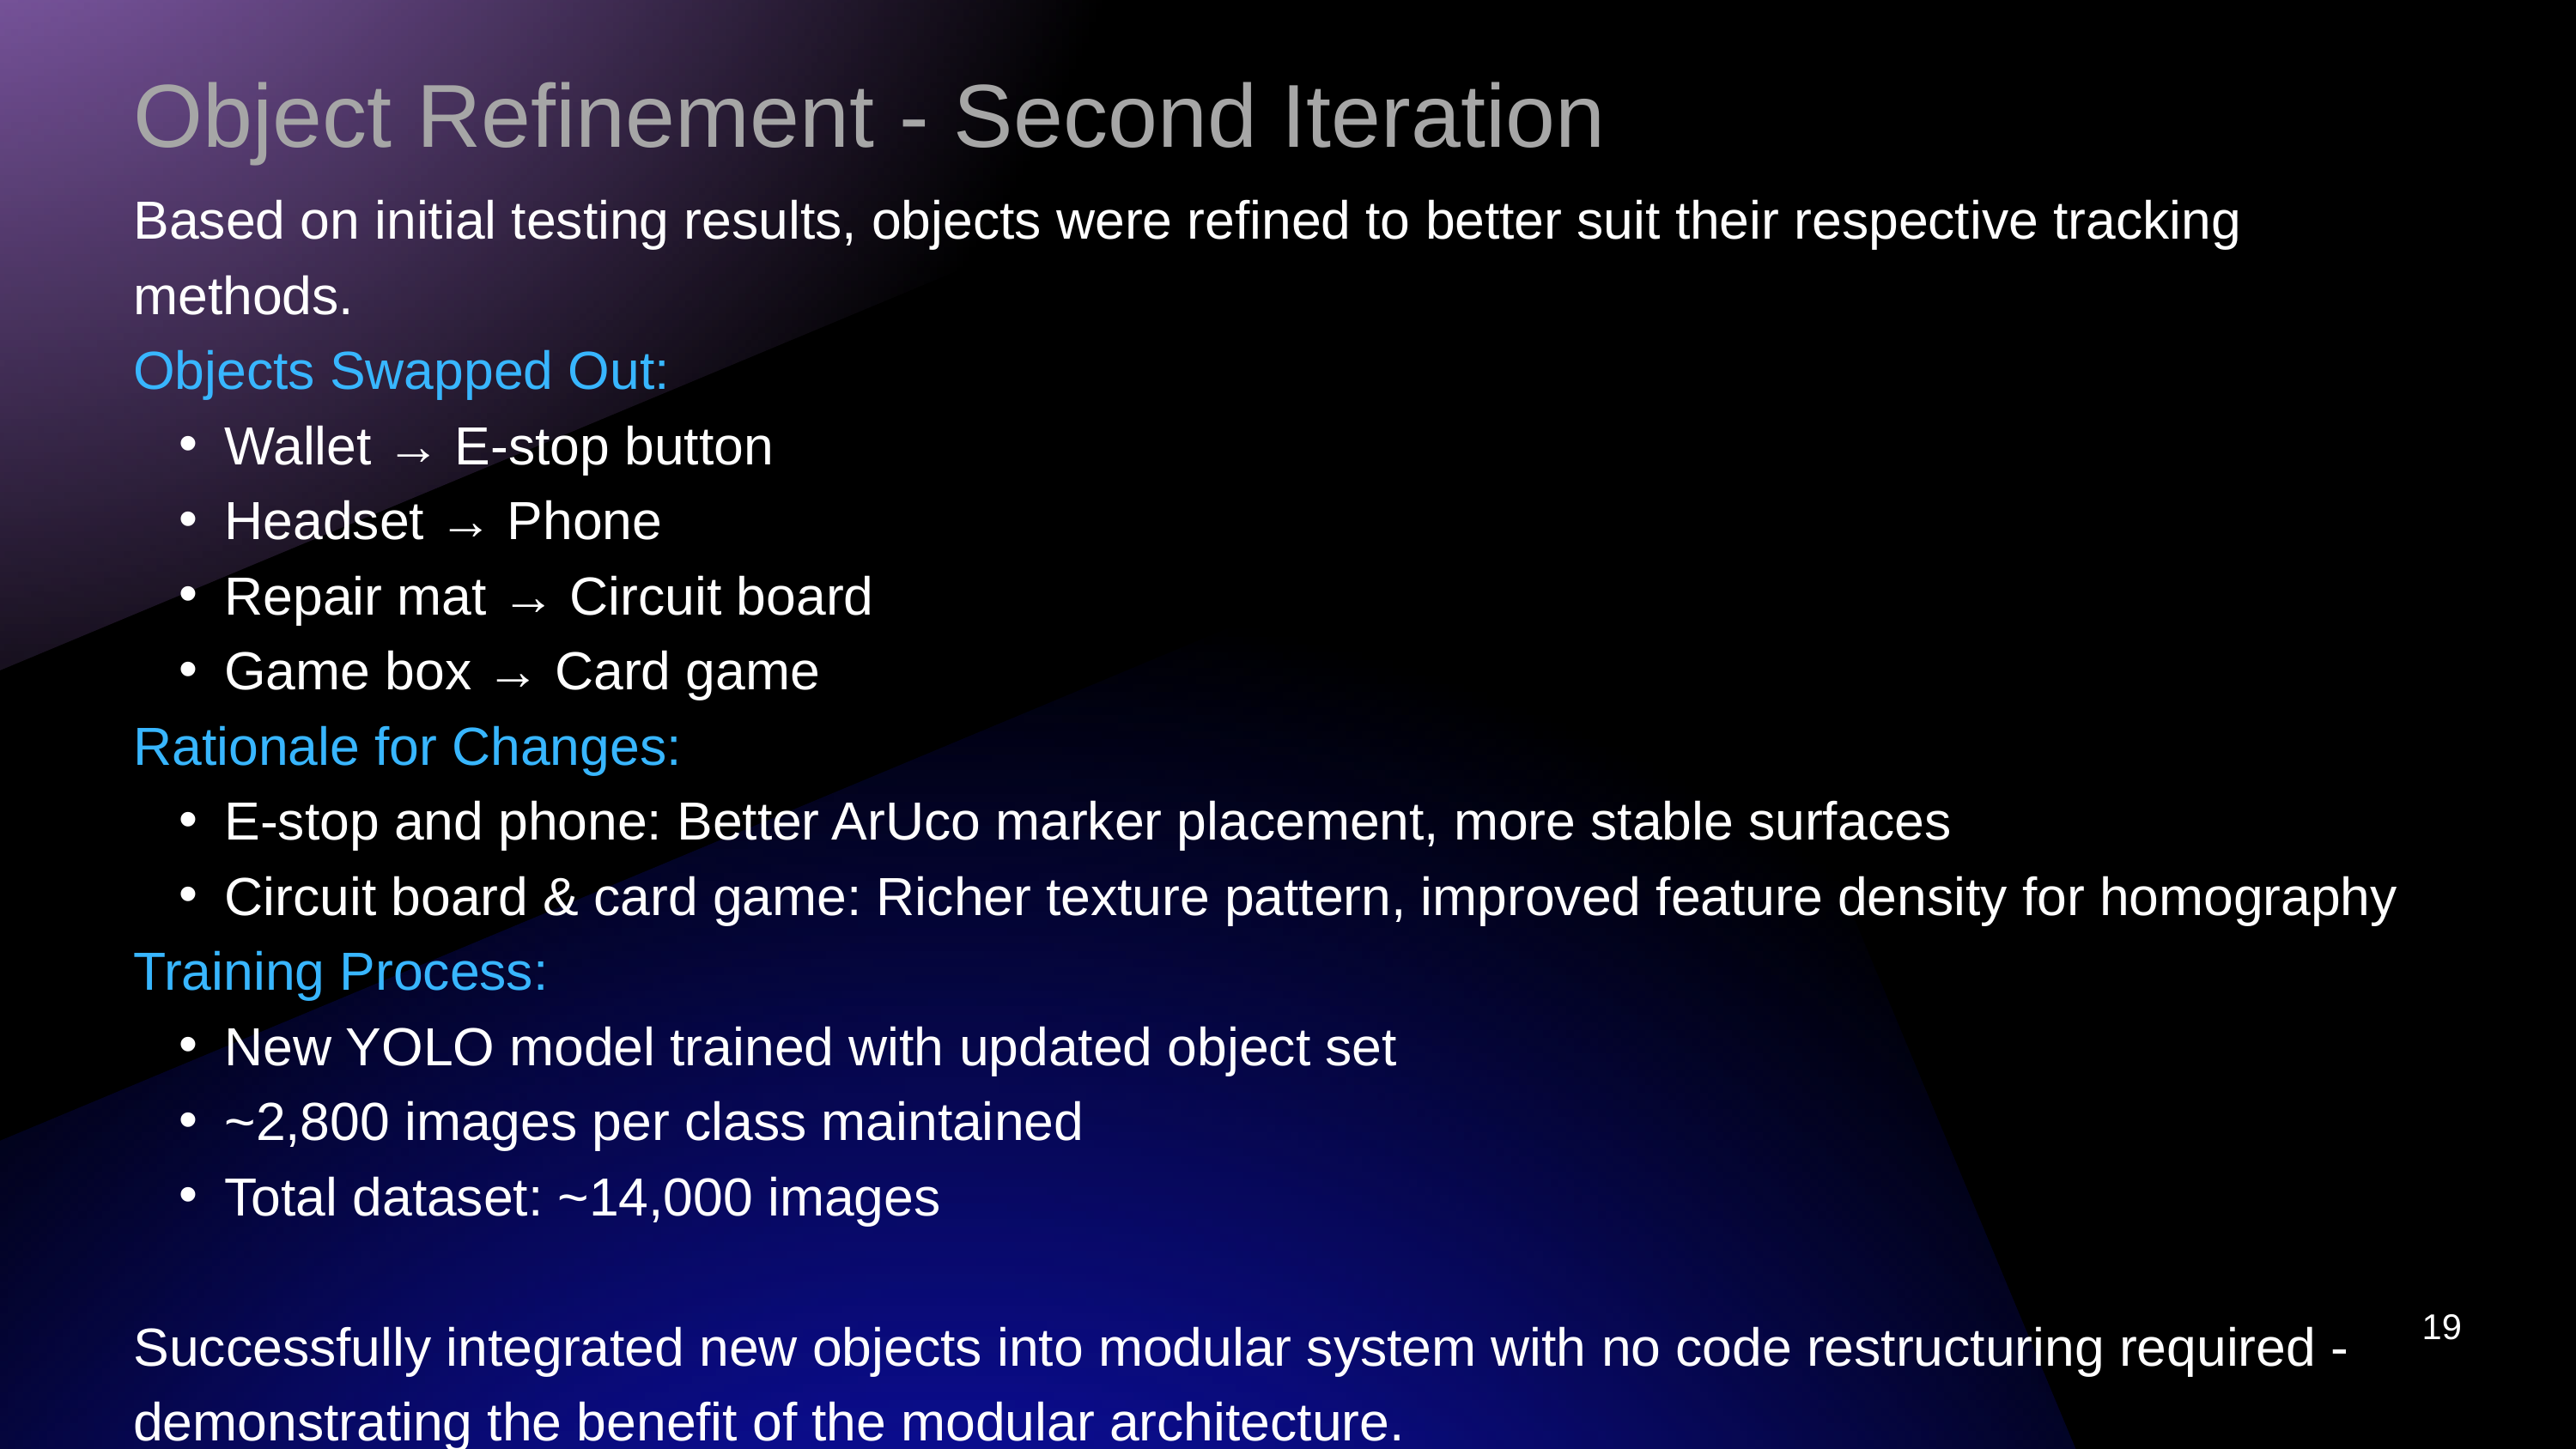

Object Refinement - Second Iteration
Based on initial testing results, objects were refined to better suit their respective tracking methods.
Objects Swapped Out:
Wallet → E-stop button
Headset → Phone
Repair mat → Circuit board
Game box → Card game
Rationale for Changes:
E-stop and phone: Better ArUco marker placement, more stable surfaces
Circuit board & card game: Richer texture pattern, improved feature density for homography
Training Process:
New YOLO model trained with updated object set
~2,800 images per class maintained
Total dataset: ~14,000 images

Successfully integrated new objects into modular system with no code restructuring required - demonstrating the benefit of the modular architecture.

19